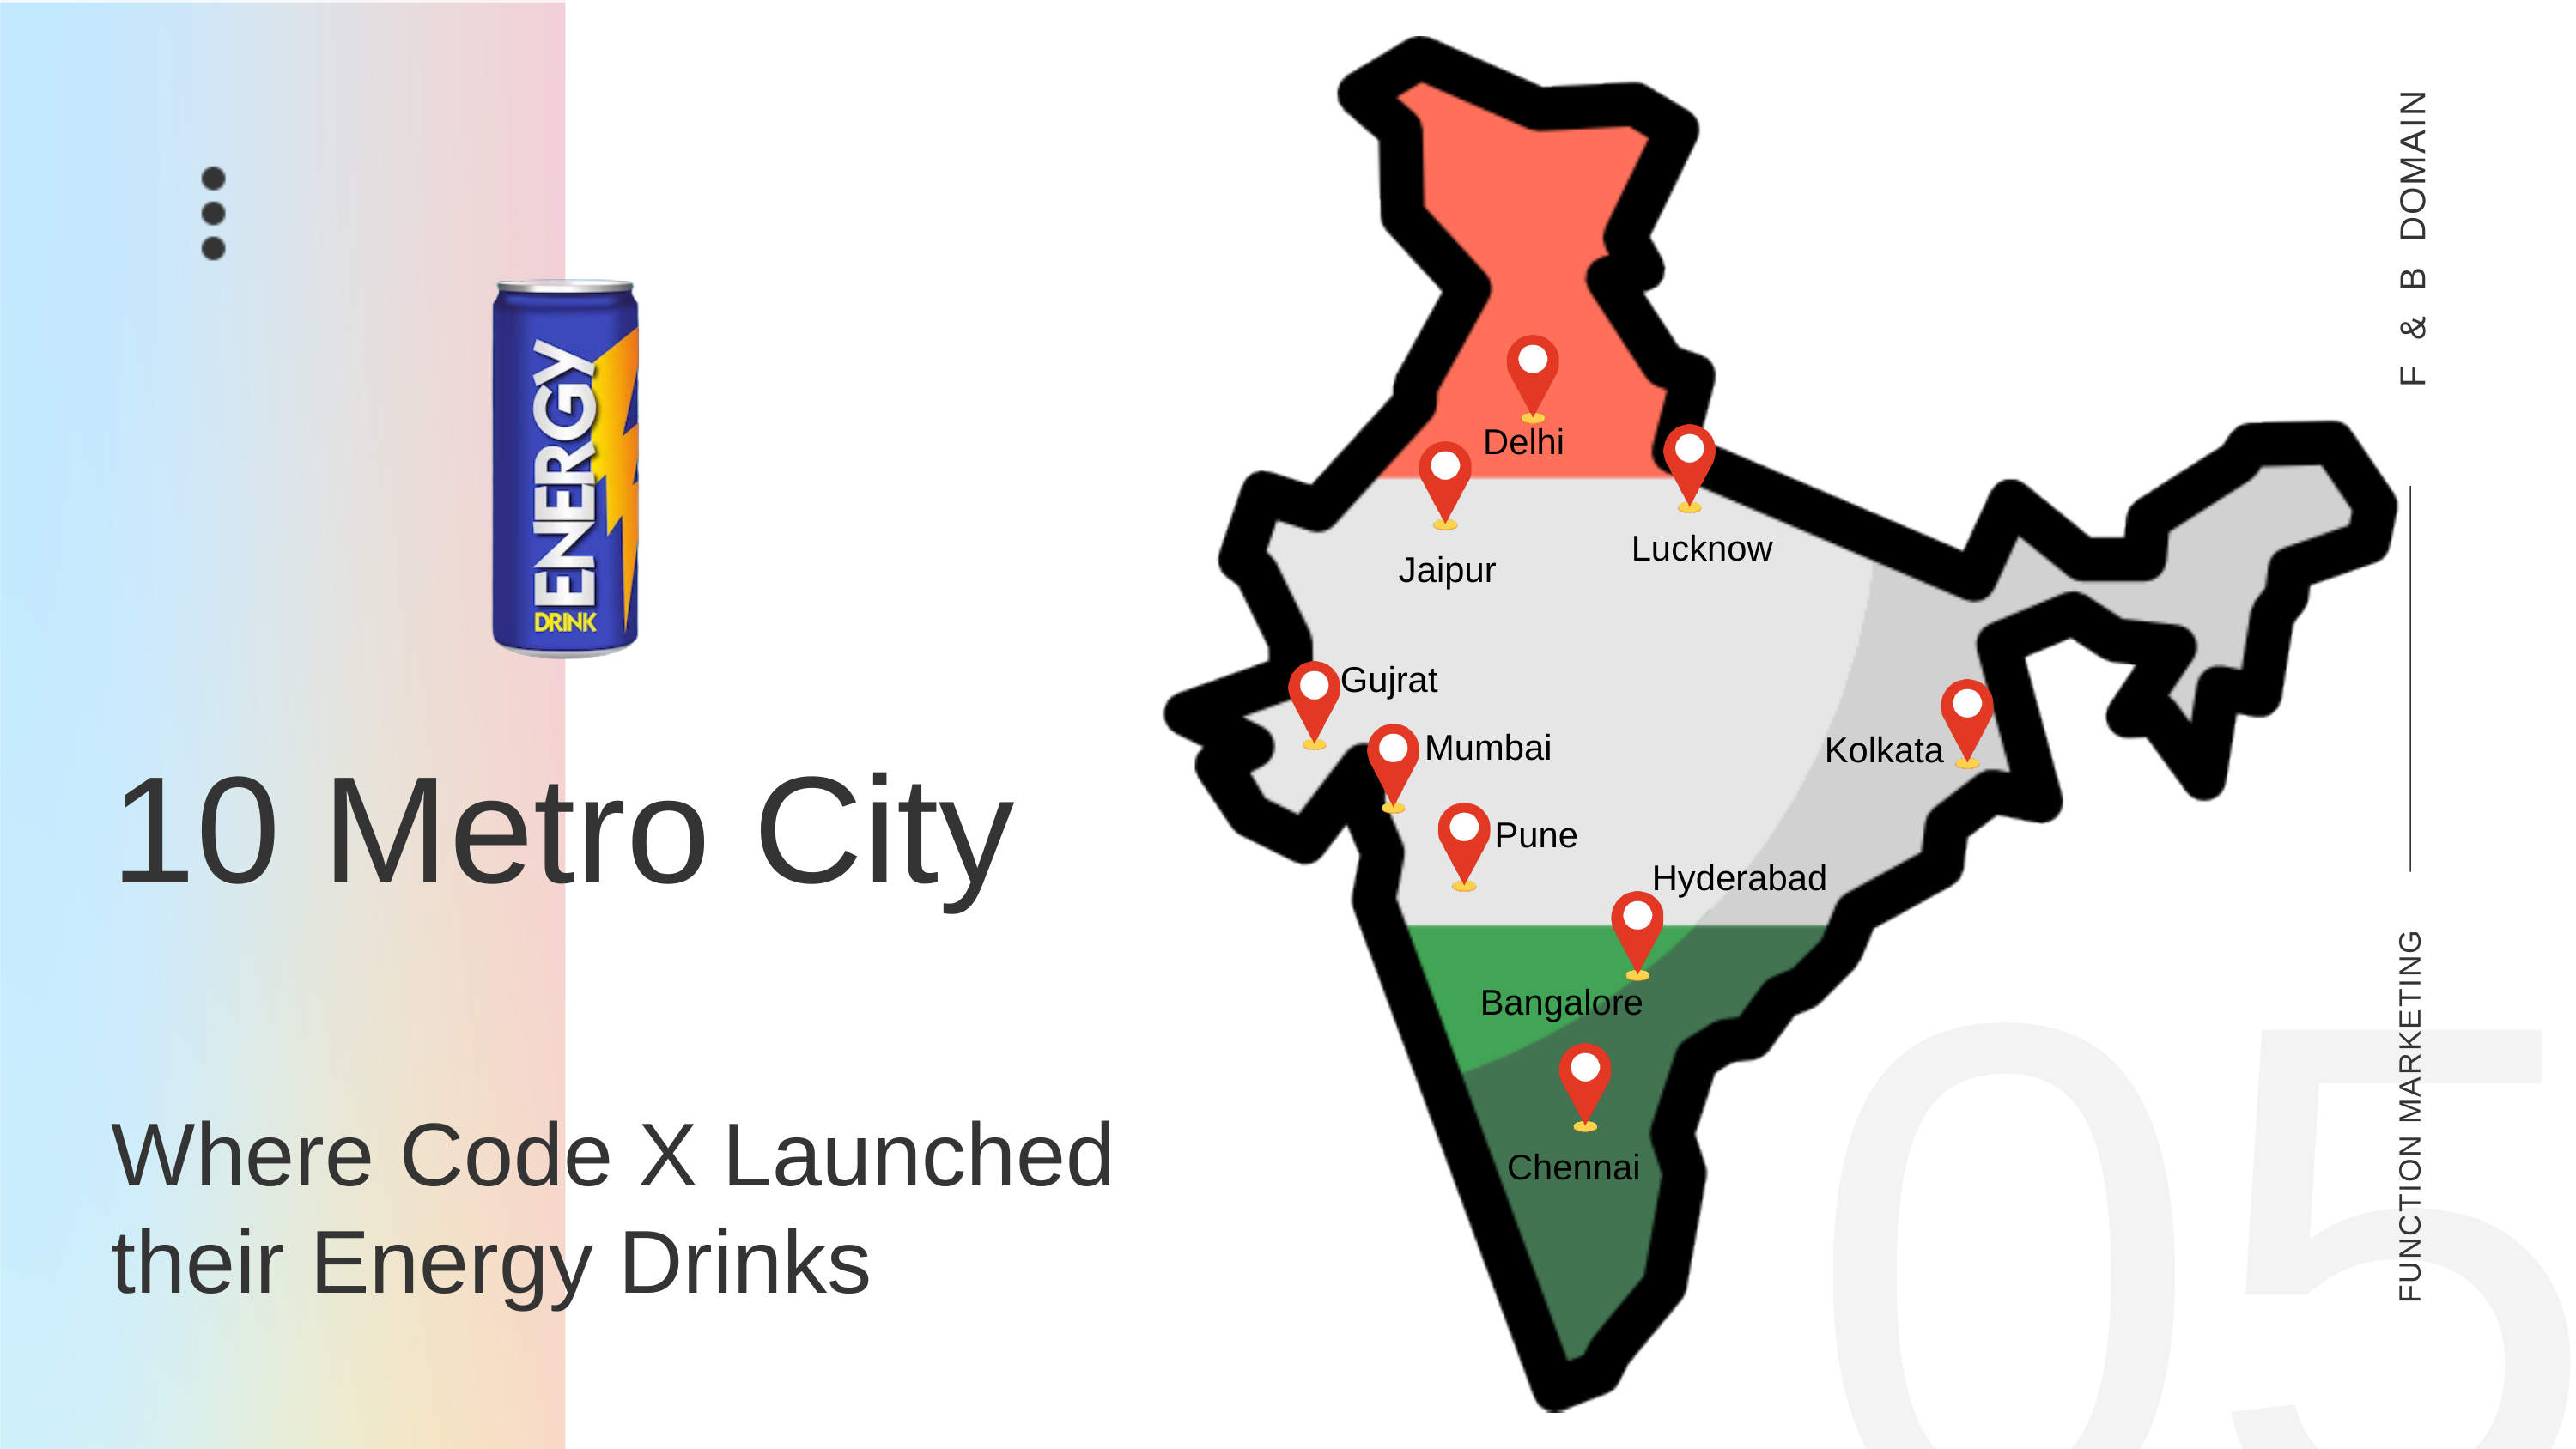

F  &  B  DOMAIN

Delhi

Lucknow
Jaipur
Gujrat

Mumbai
Kolkata
10 Metro City

Where Code X Launched their Energy Drinks

05
Pune
Hyderabad

Bangalore

FUNCTION MARKETING
Chennai